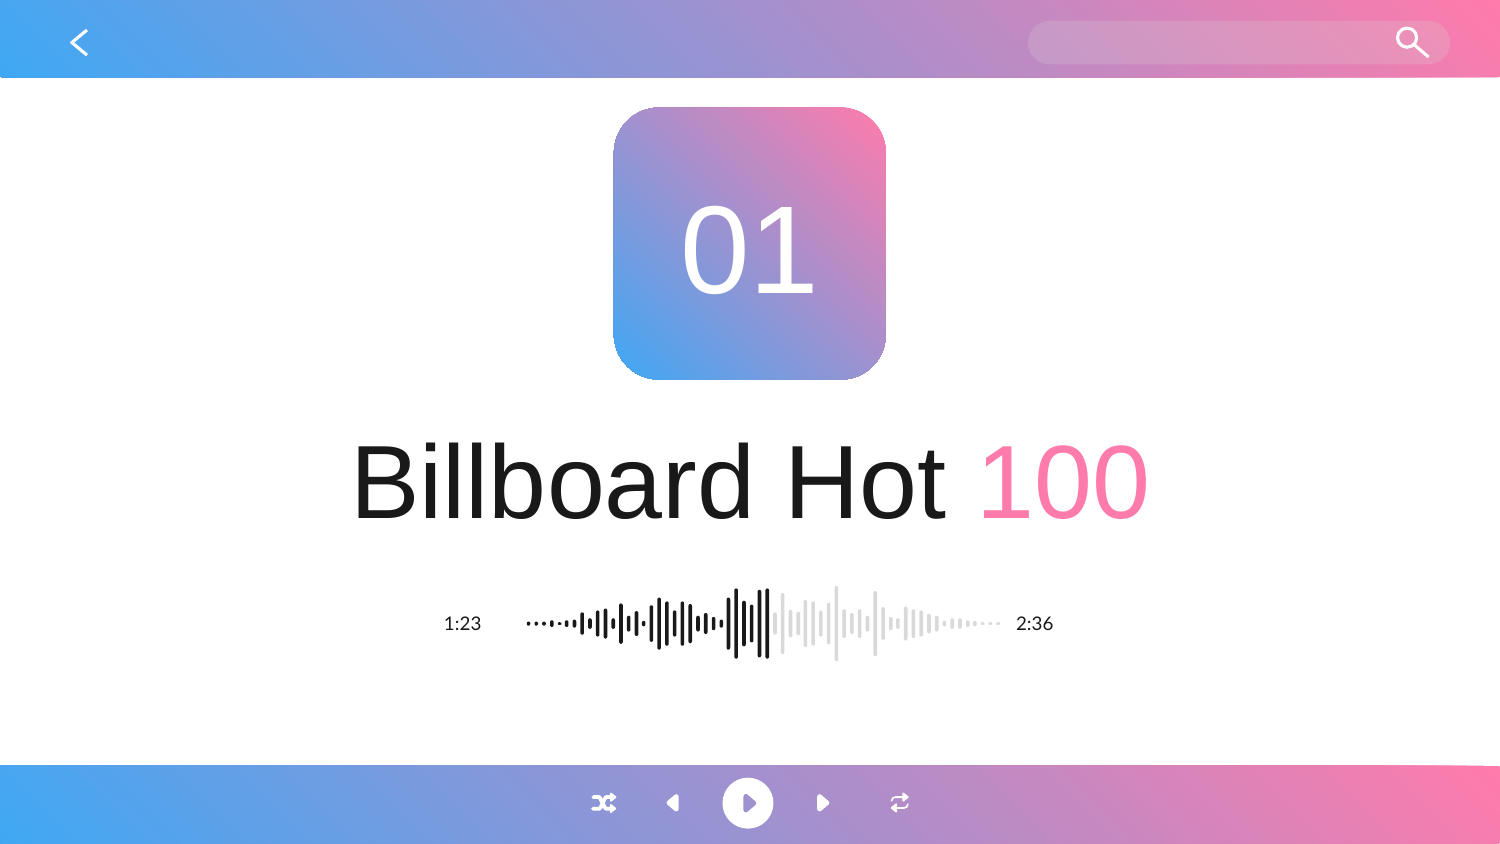

01
# Billboard Hot 100

1:23
2:36